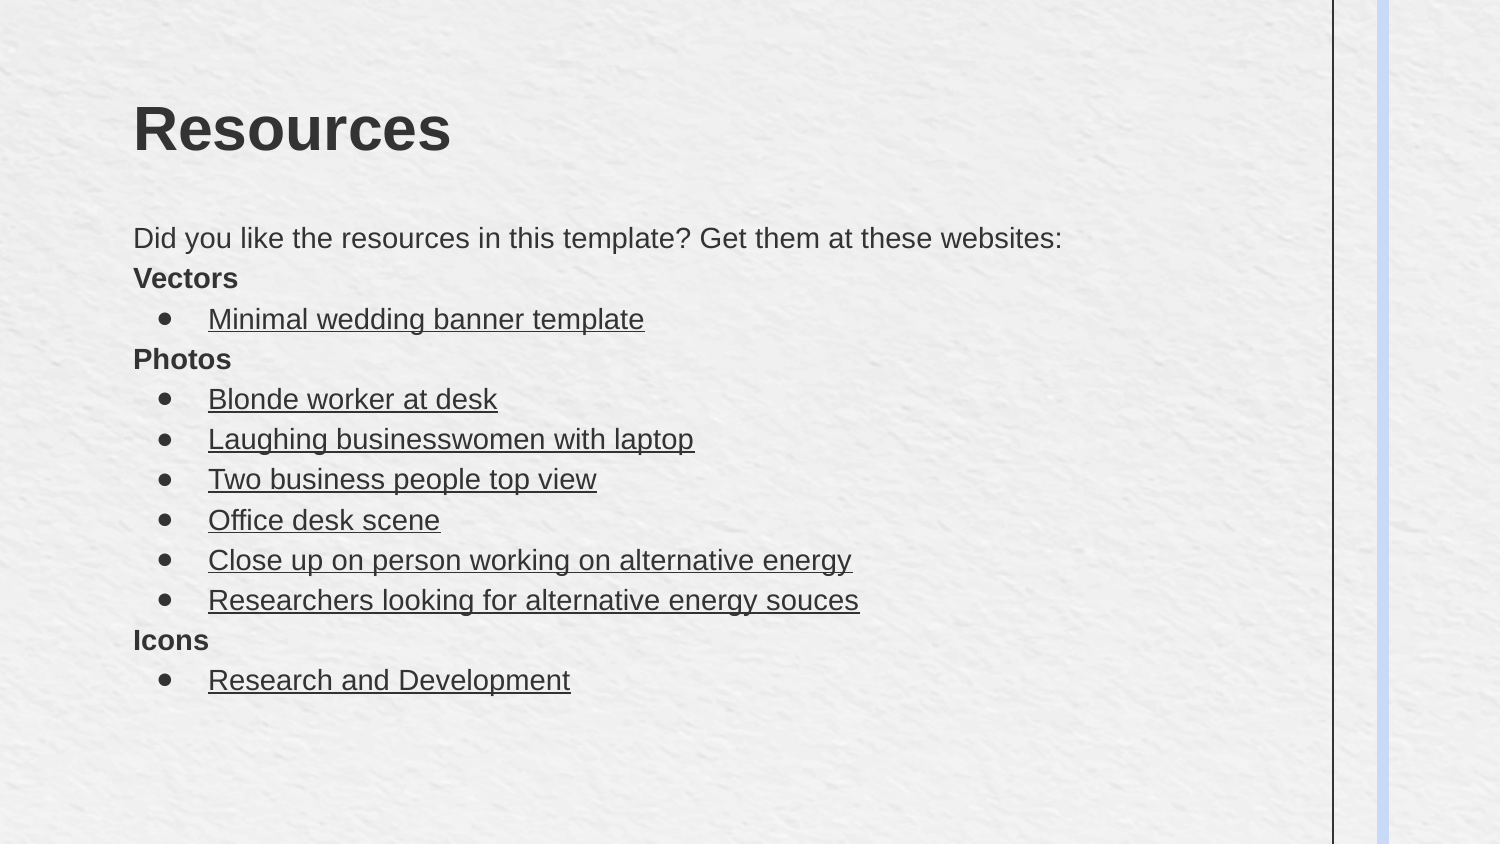

# Resources
Did you like the resources in this template? Get them at these websites:
Vectors
Minimal wedding banner template
Photos
Blonde worker at desk
Laughing businesswomen with laptop
Two business people top view
Office desk scene
Close up on person working on alternative energy
Researchers looking for alternative energy souces
Icons
Research and Development